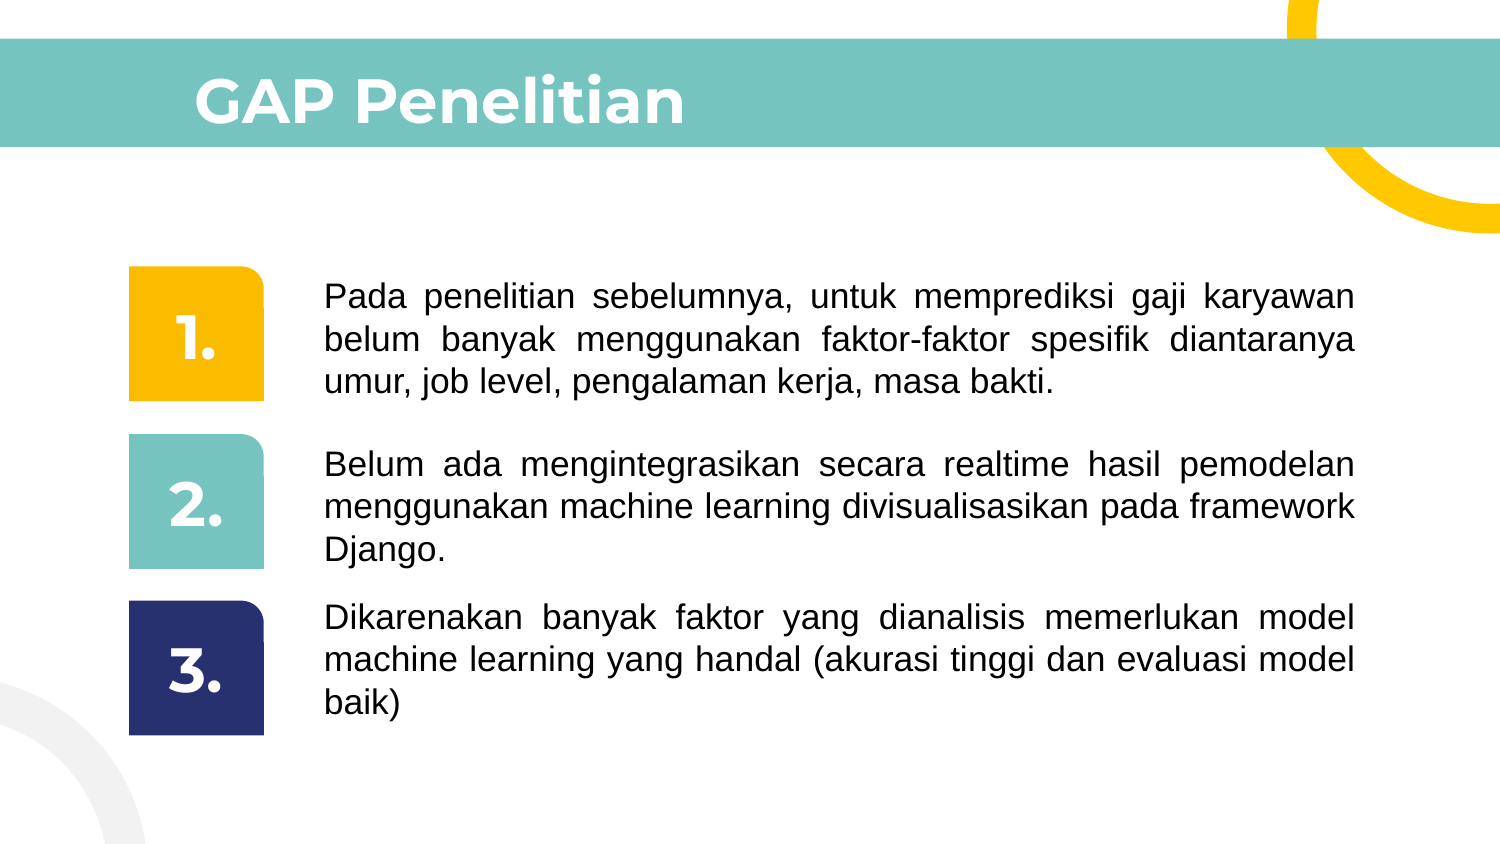

# GAP Penelitian
Pada penelitian sebelumnya, untuk memprediksi gaji karyawan belum banyak menggunakan faktor-faktor spesifik diantaranya umur, job level, pengalaman kerja, masa bakti.

1.
1.
Belum ada mengintegrasikan secara realtime hasil pemodelan menggunakan machine learning divisualisasikan pada framework Django.

2.
2.
Dikarenakan banyak faktor yang dianalisis memerlukan model machine learning yang handal (akurasi tinggi dan evaluasi model baik)

3.
3.